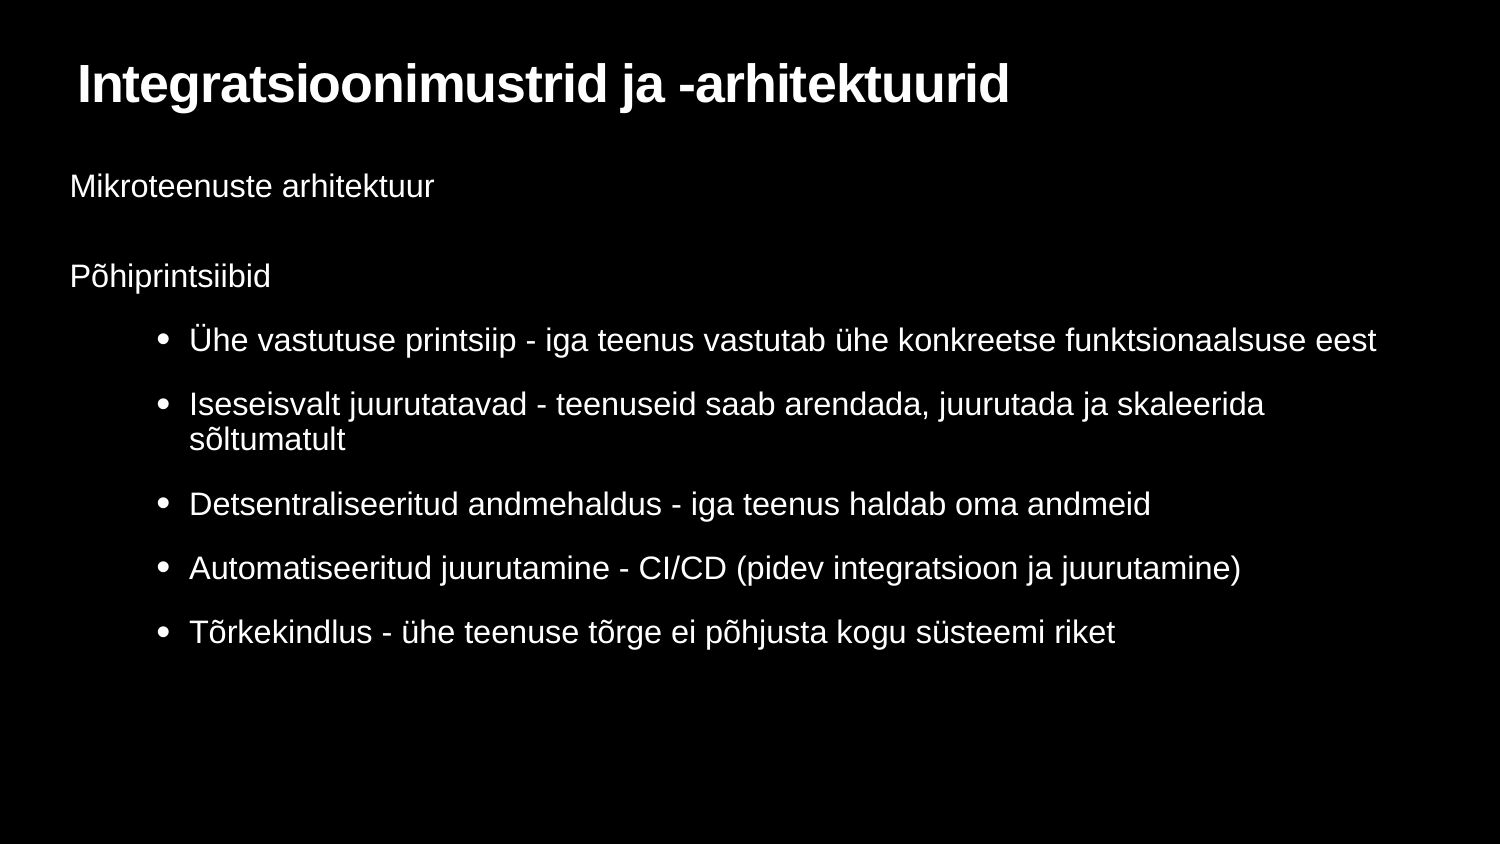

# Integratsioonimustrid ja -arhitektuurid
Mikroteenuste arhitektuur
Põhiprintsiibid
Ühe vastutuse printsiip - iga teenus vastutab ühe konkreetse funktsionaalsuse eest
Iseseisvalt juurutatavad - teenuseid saab arendada, juurutada ja skaleerida sõltumatult
Detsentraliseeritud andmehaldus - iga teenus haldab oma andmeid
Automatiseeritud juurutamine - CI/CD (pidev integratsioon ja juurutamine)
Tõrkekindlus - ühe teenuse tõrge ei põhjusta kogu süsteemi riket